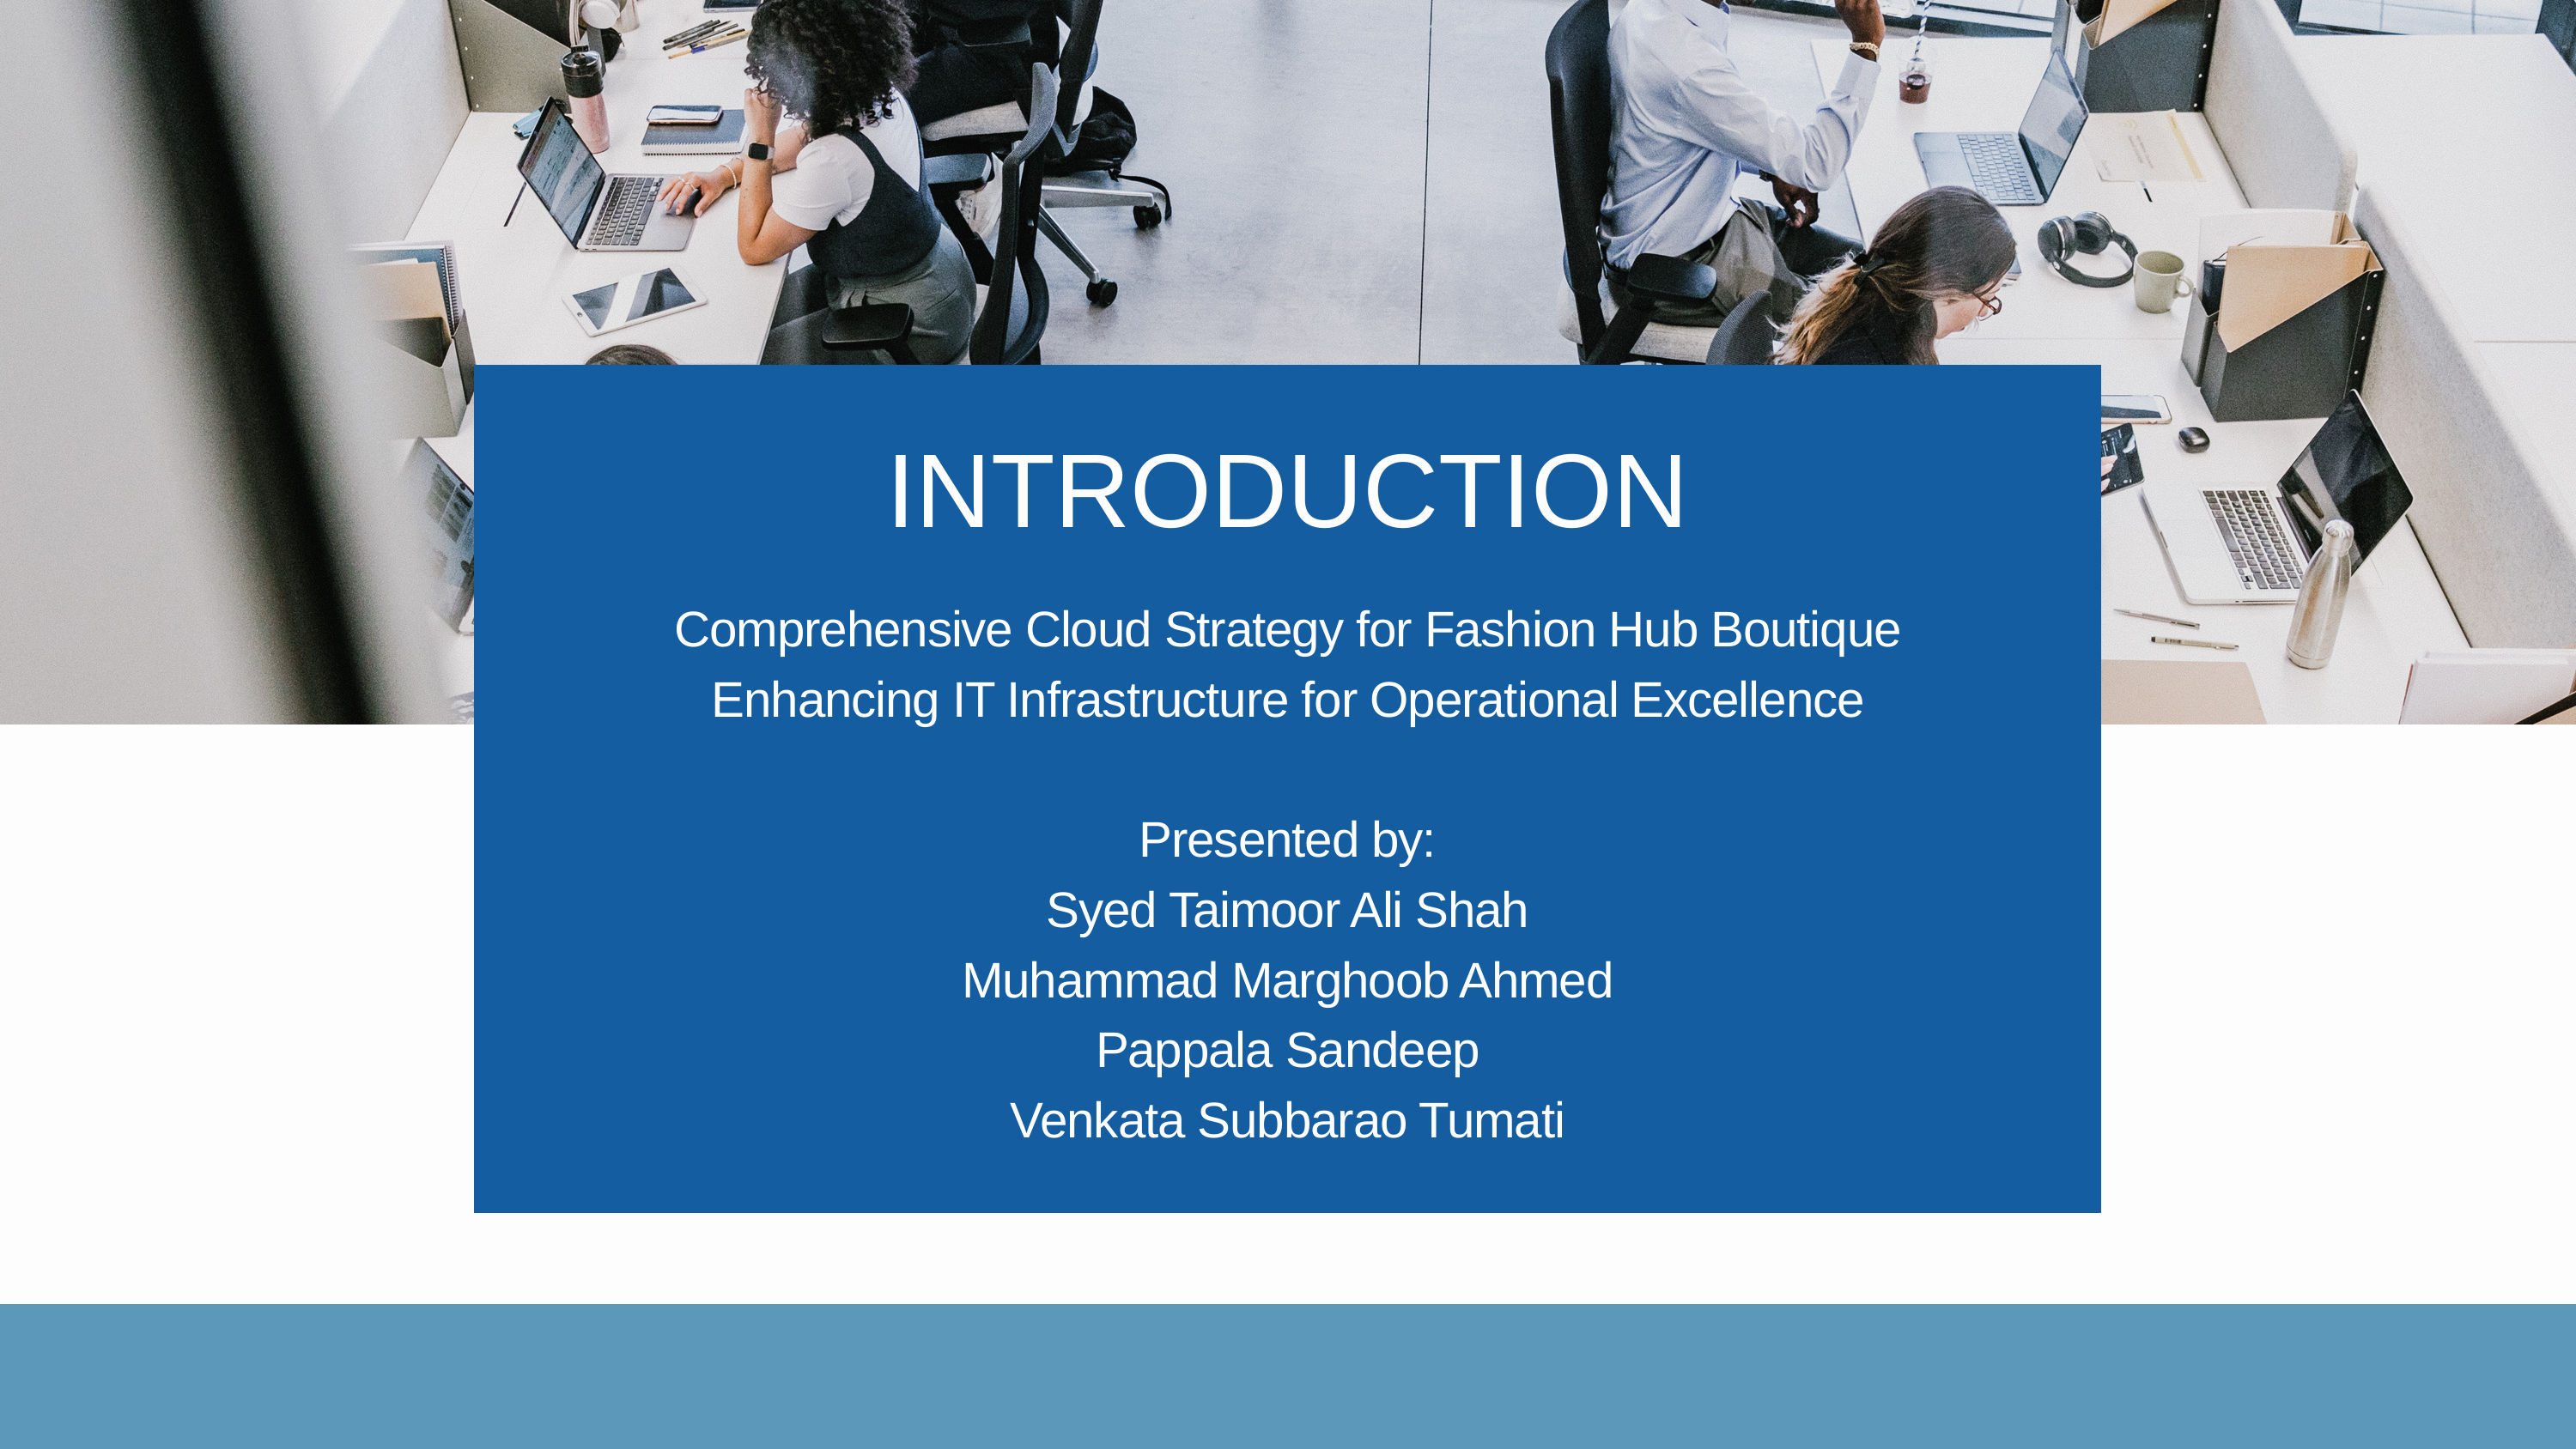

INTRODUCTION
Comprehensive Cloud Strategy for Fashion Hub Boutique
Enhancing IT Infrastructure for Operational Excellence

Presented by:
Syed Taimoor Ali Shah
Muhammad Marghoob Ahmed
Pappala Sandeep
Venkata Subbarao Tumati